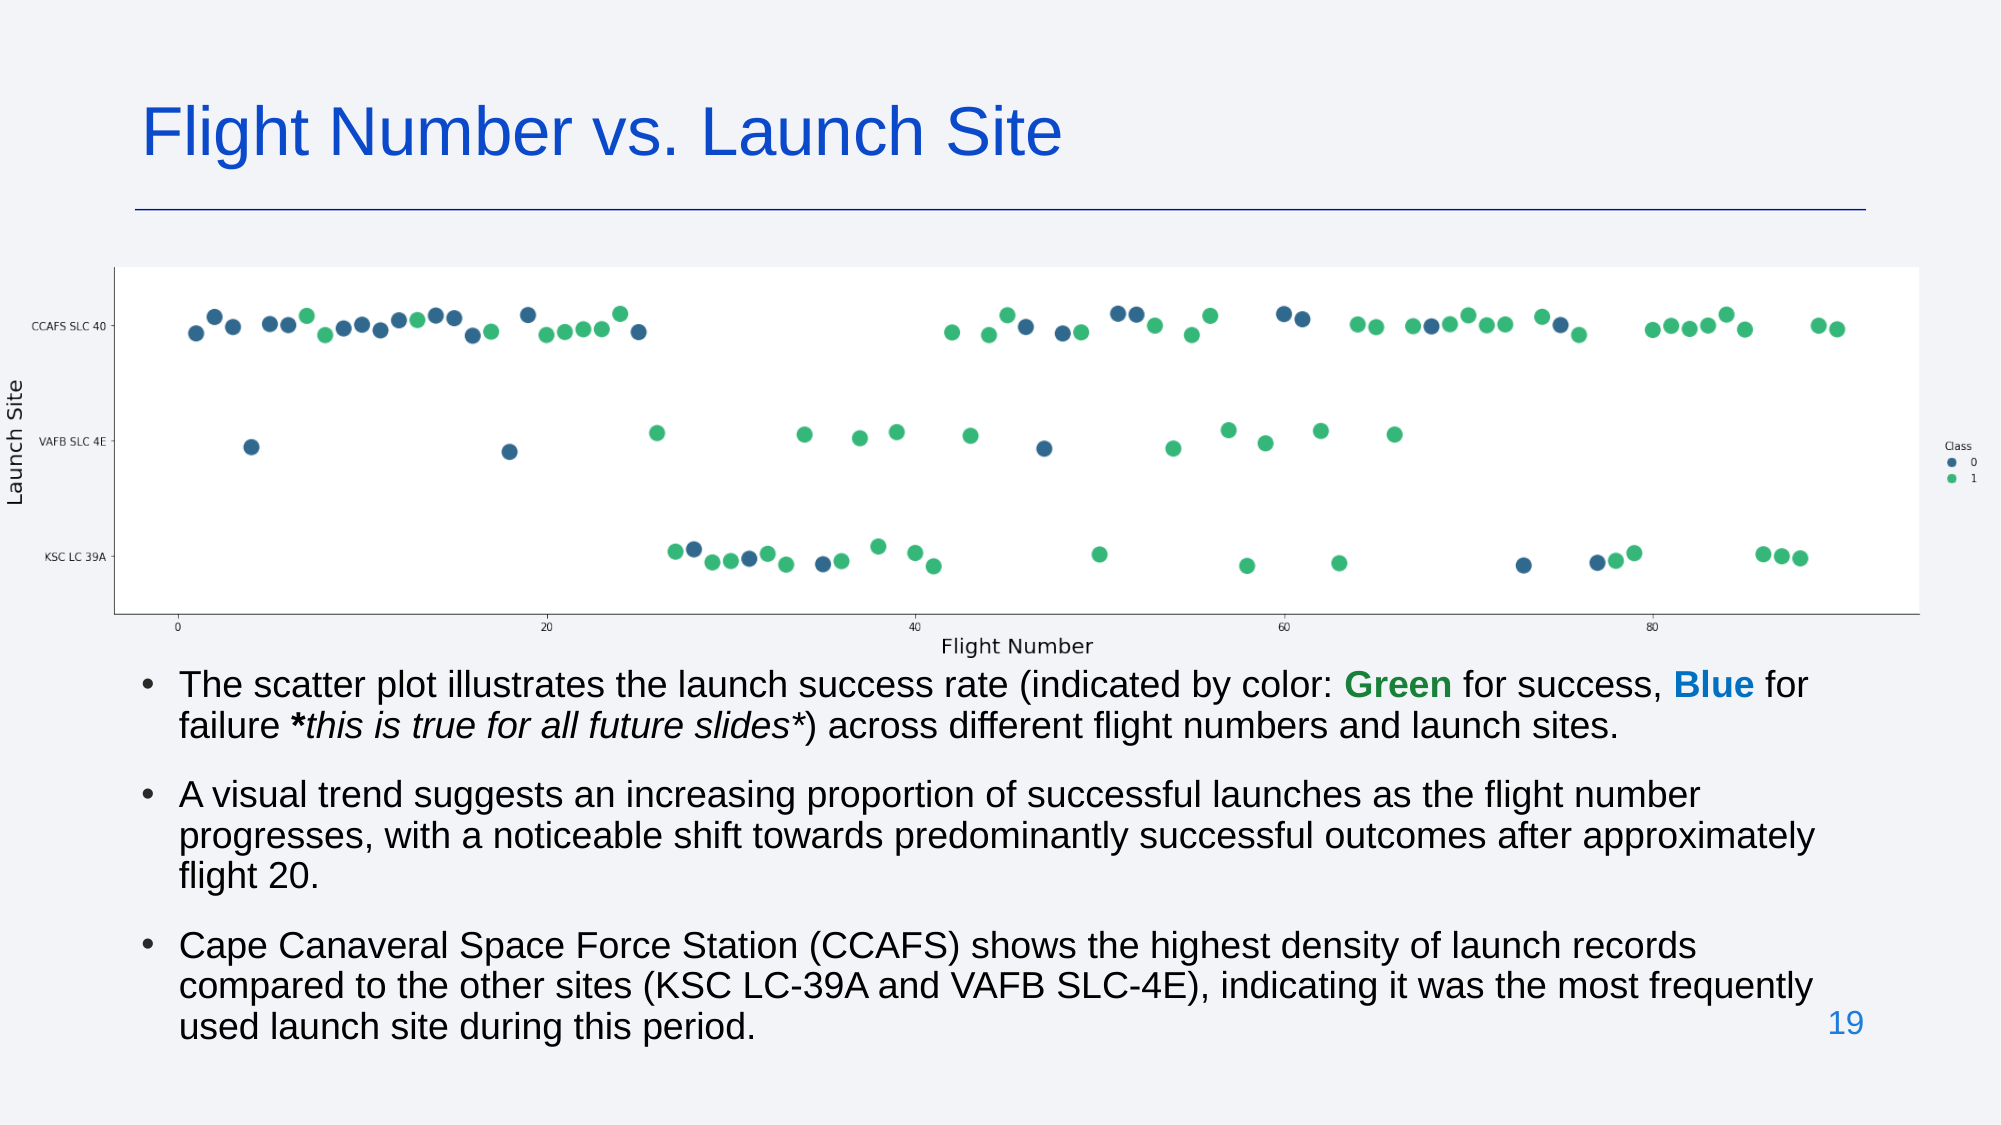

Flight Number vs. Launch Site

The scatter plot illustrates the launch success rate (indicated by color: Green for success, Blue for failure *this is true for all future slides*) across different flight numbers and launch sites.
A visual trend suggests an increasing proportion of successful launches as the flight number progresses, with a noticeable shift towards predominantly successful outcomes after approximately flight 20.
Cape Canaveral Space Force Station (CCAFS) shows the highest density of launch records compared to the other sites (KSC LC-39A and VAFB SLC-4E), indicating it was the most frequently used launch site during this period.
19